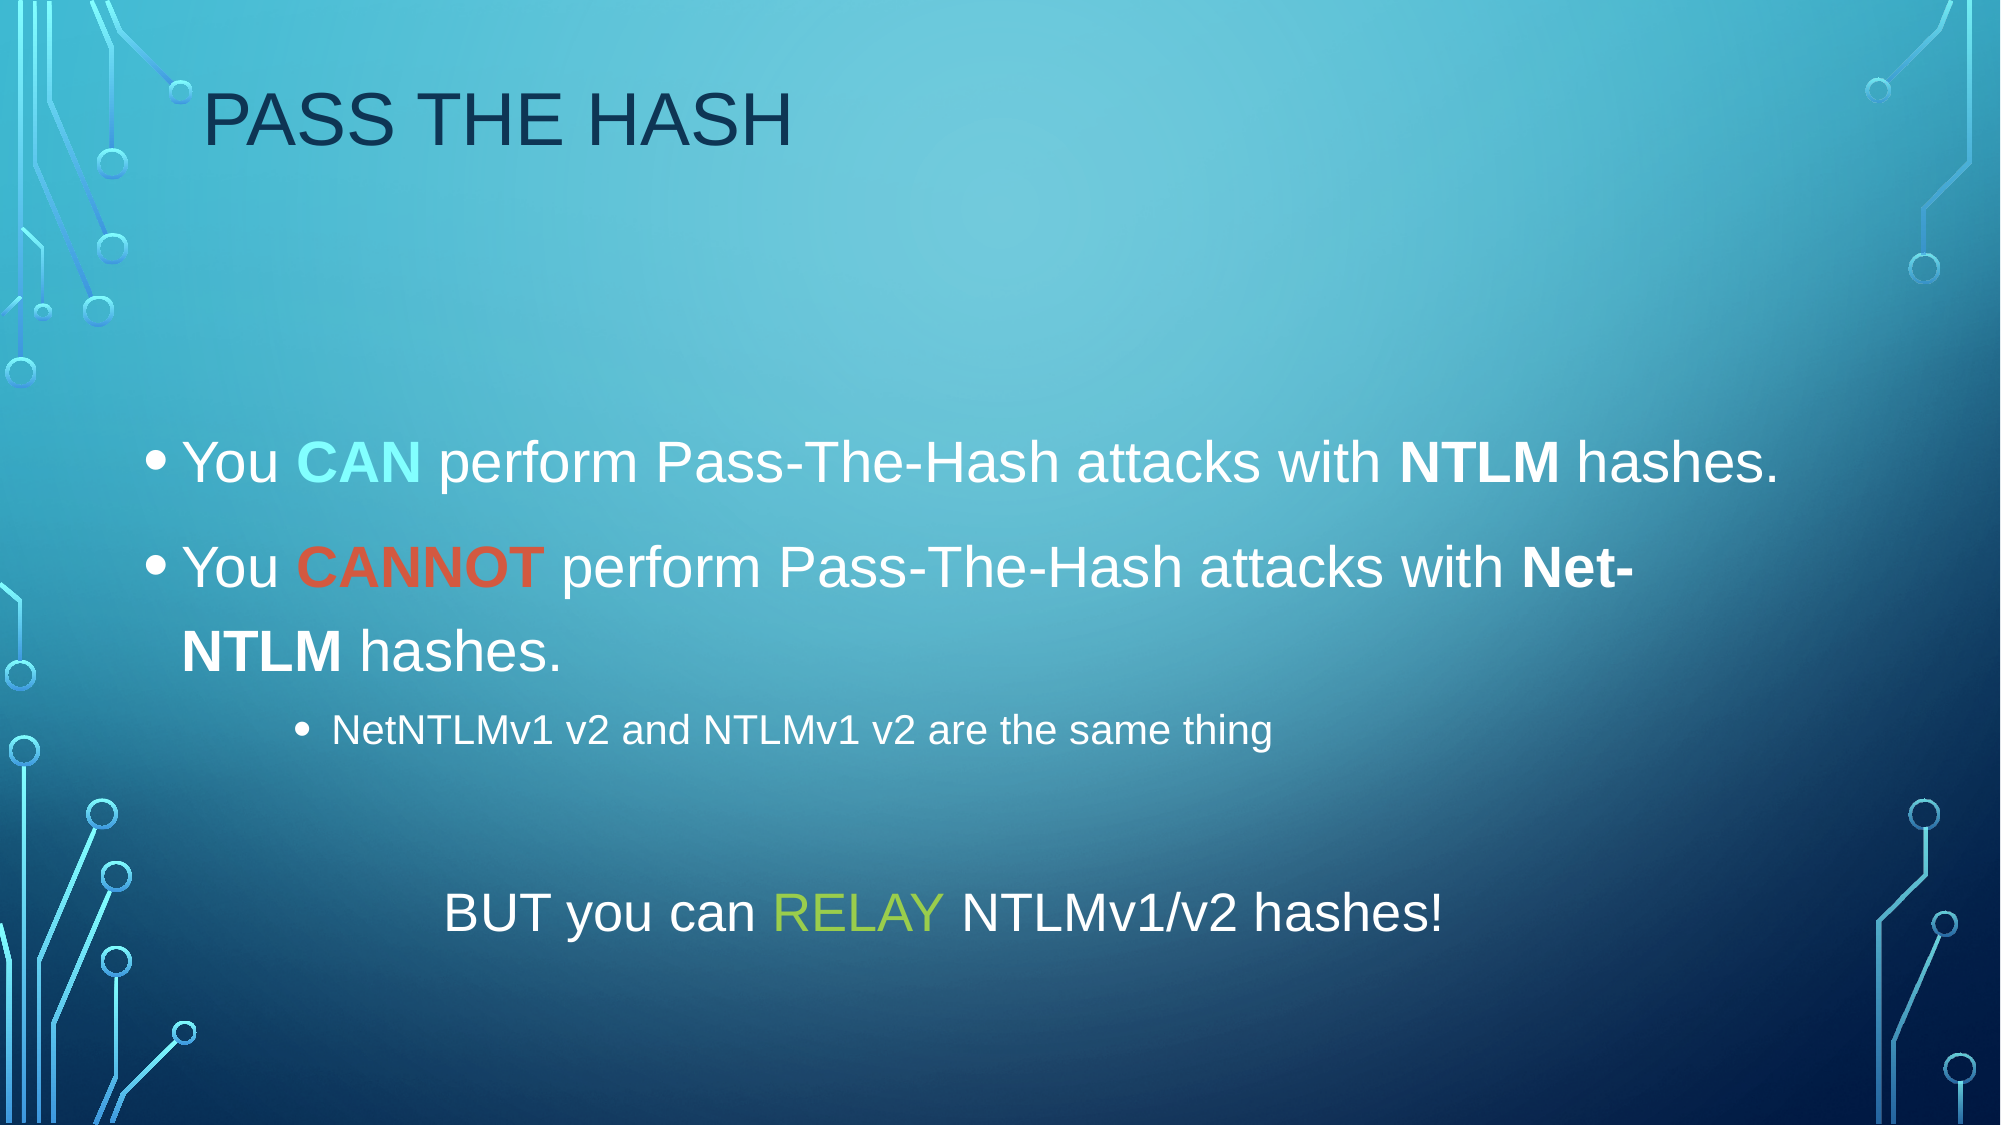

# Pass the hash
You CAN perform Pass-The-Hash attacks with NTLM hashes.
You CANNOT perform Pass-The-Hash attacks with Net-NTLM hashes.
NetNTLMv1 v2 and NTLMv1 v2 are the same thing

		BUT you can RELAY NTLMv1/v2 hashes!